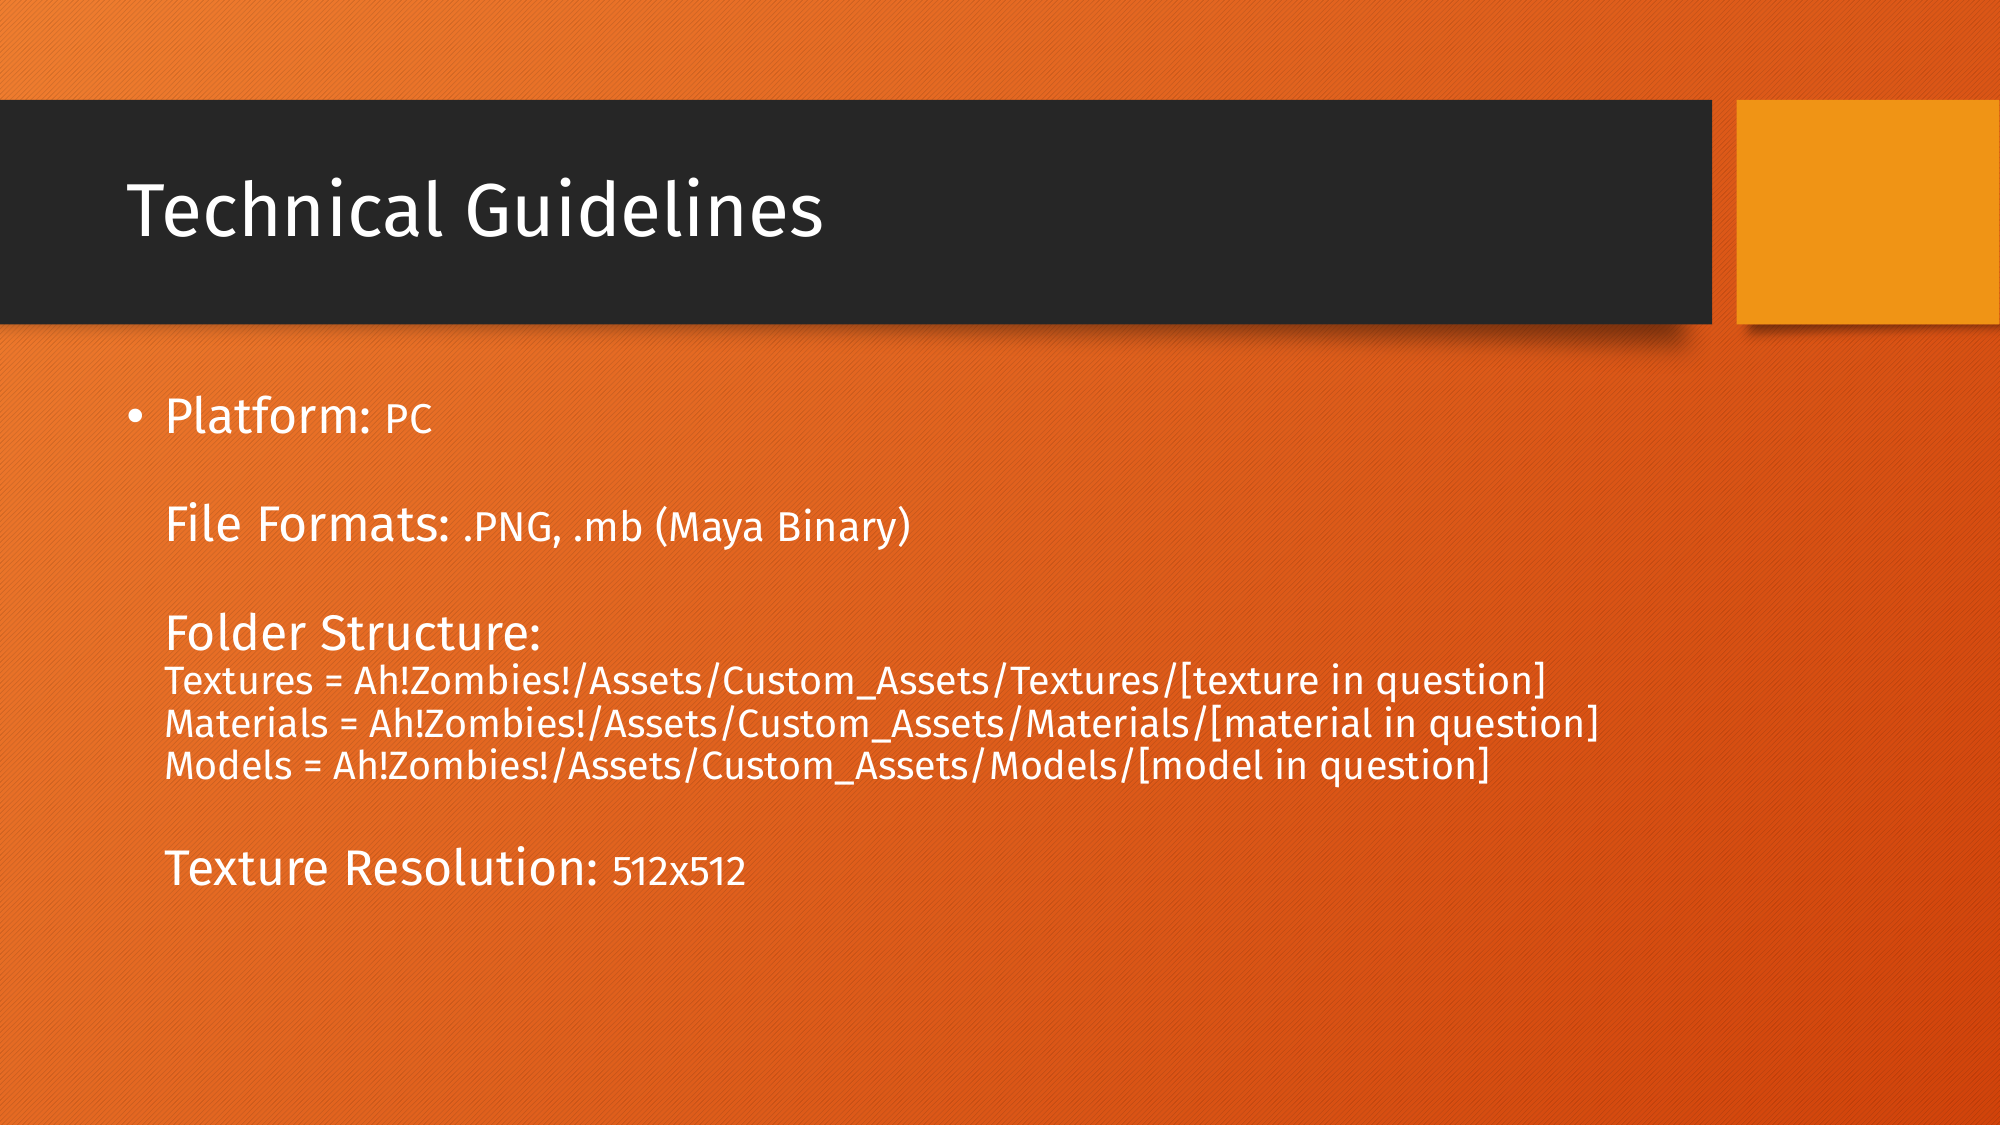

# Technical Guidelines
Platform: PC
File Formats: .PNG, .mb (Maya Binary)
Folder Structure:
Textures = Ah!Zombies!/Assets/Custom_Assets/Textures/[texture in question]
Materials = Ah!Zombies!/Assets/Custom_Assets/Materials/[material in question]
Models = Ah!Zombies!/Assets/Custom_Assets/Models/[model in question]
Texture Resolution: 512x512